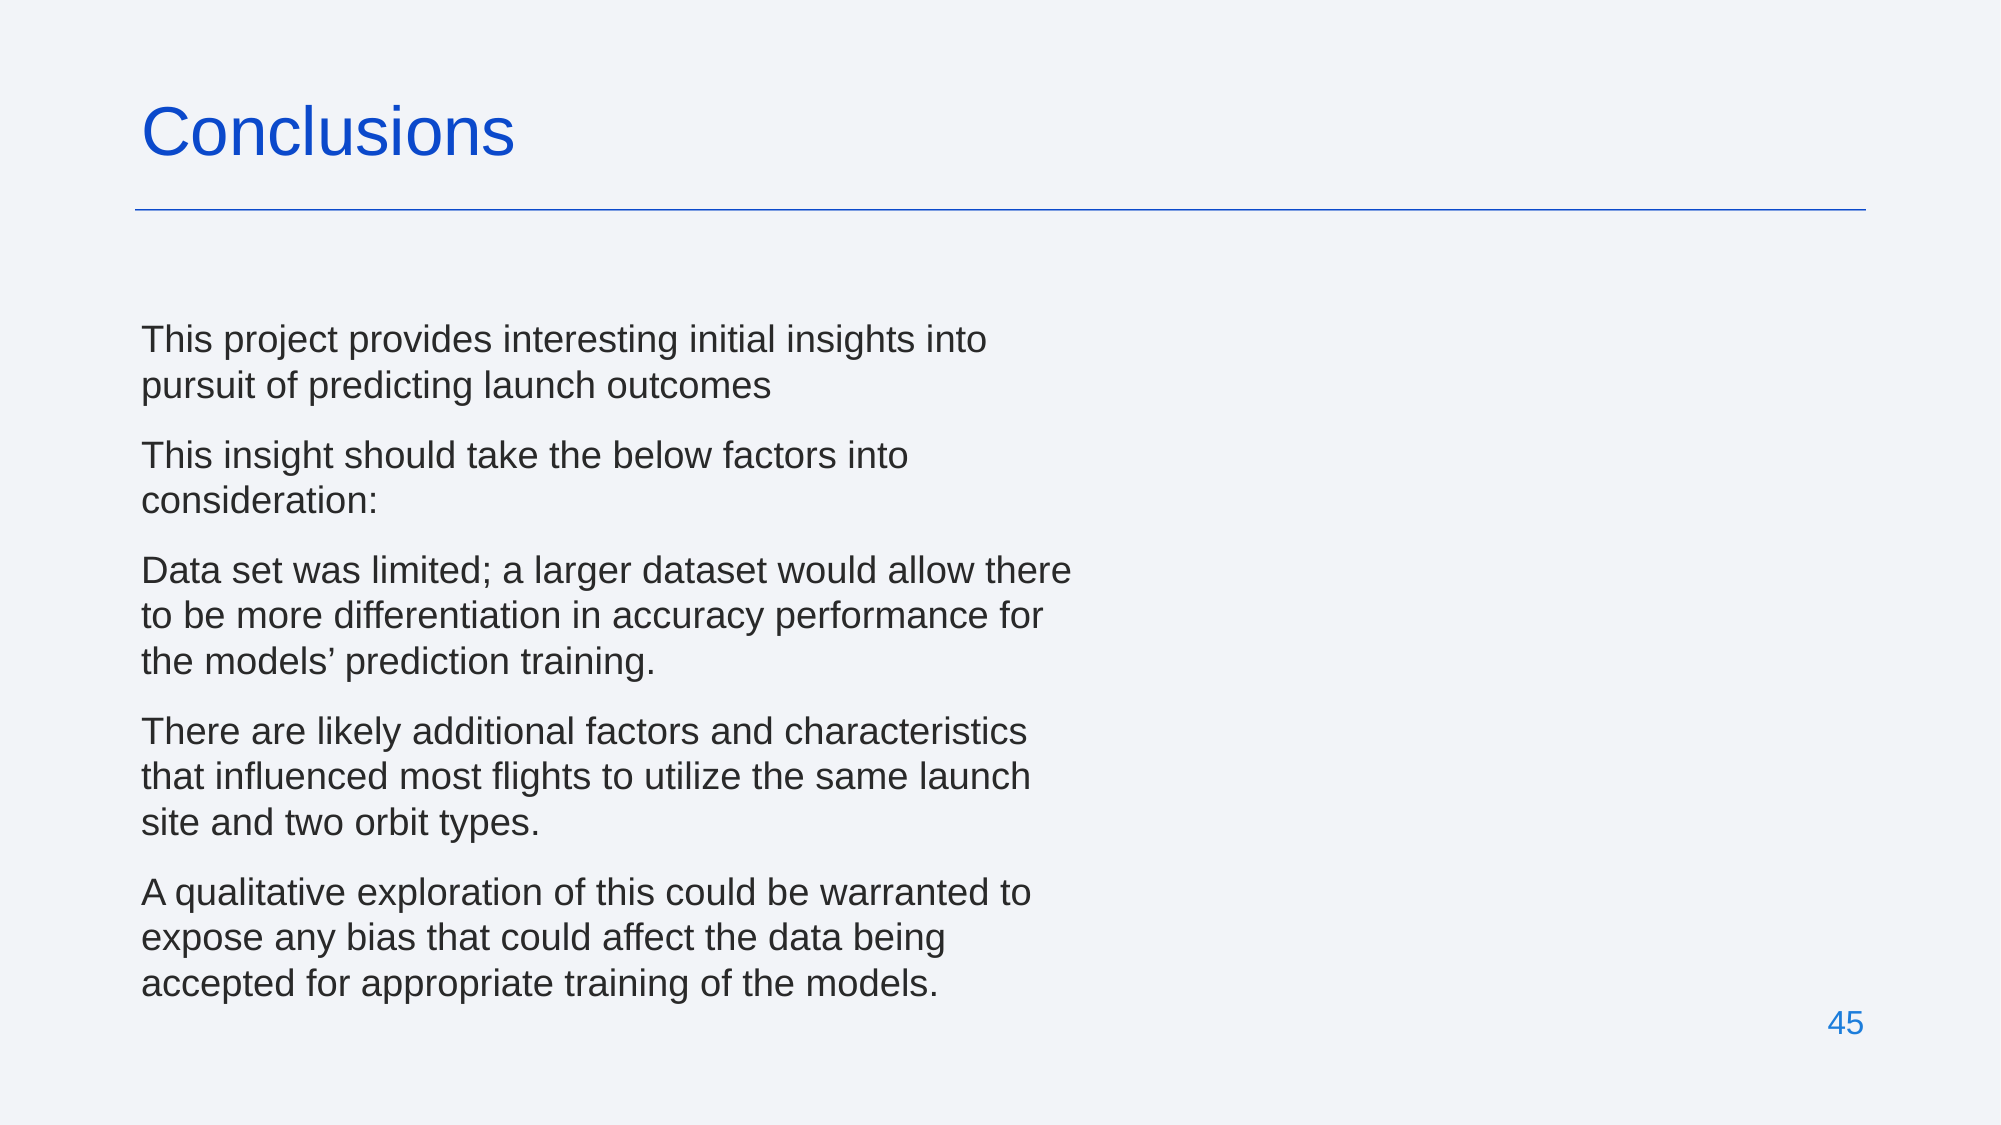

Conclusions
This project provides interesting initial insights into pursuit of predicting launch outcomes
This insight should take the below factors into consideration:
Data set was limited; a larger dataset would allow there to be more differentiation in accuracy performance for the models’ prediction training.
There are likely additional factors and characteristics that influenced most flights to utilize the same launch site and two orbit types.
A qualitative exploration of this could be warranted to expose any bias that could affect the data being accepted for appropriate training of the models.
45